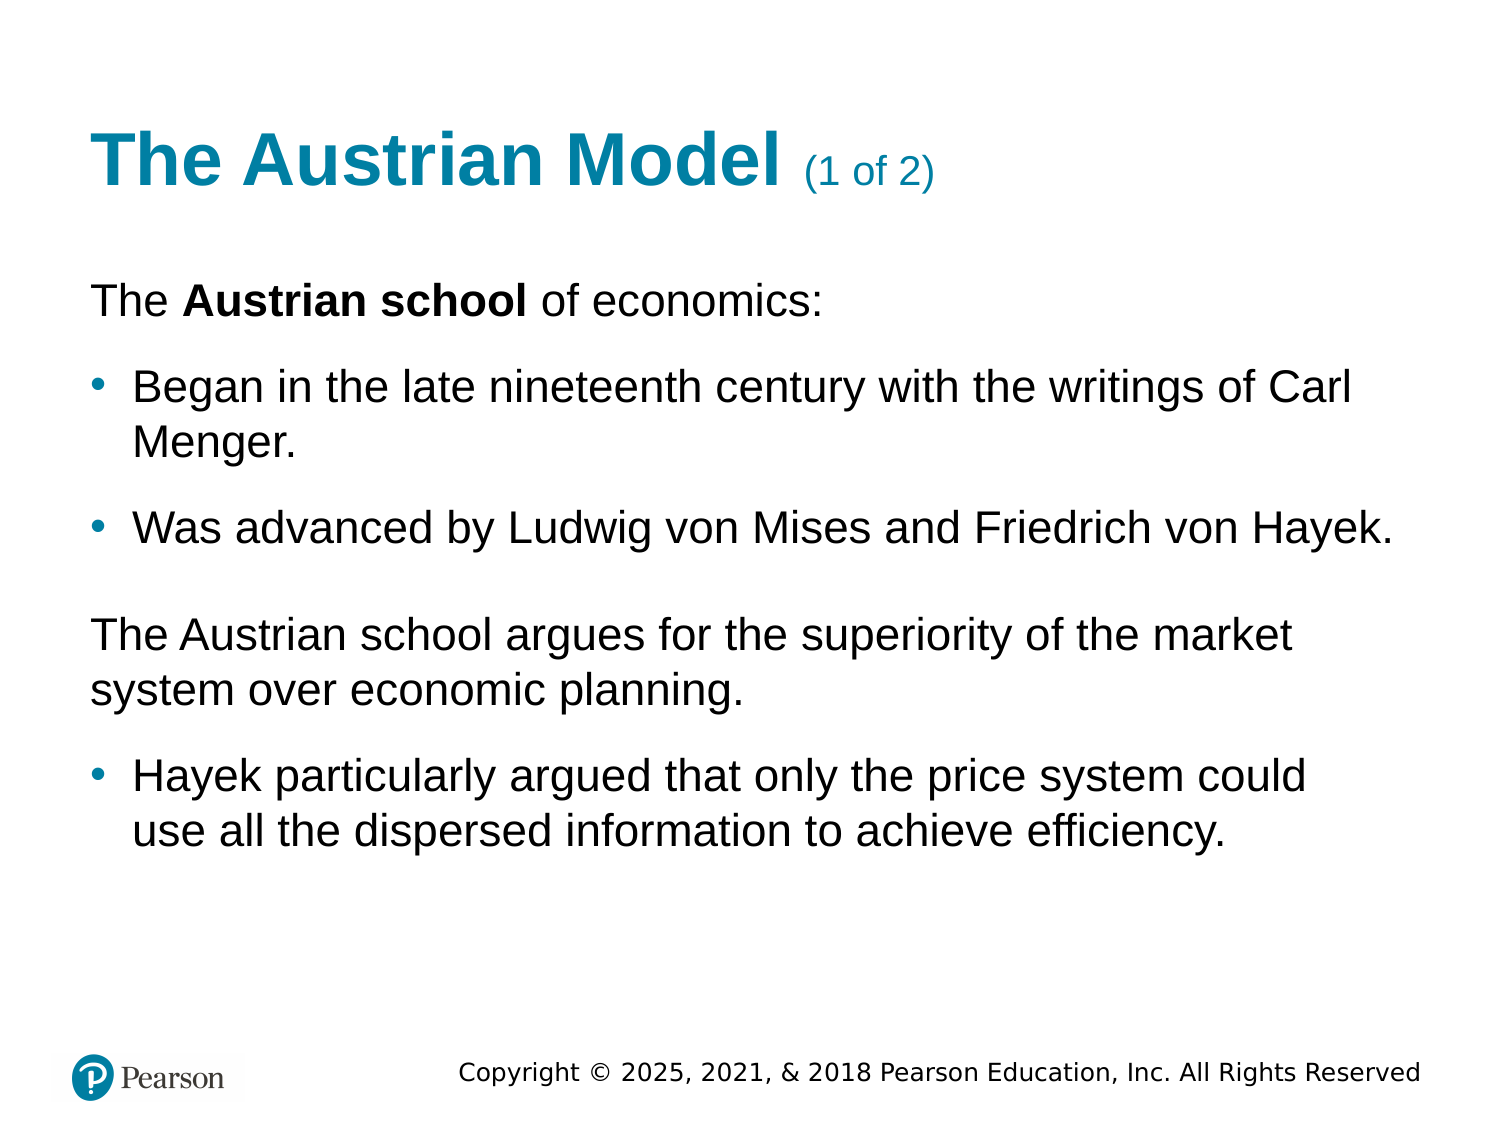

# The Austrian Model (1 of 2)
The Austrian school of economics:
Began in the late nineteenth century with the writings of Carl Menger.
Was advanced by Ludwig von Mises and Friedrich von Hayek.
The Austrian school argues for the superiority of the market system over economic planning.
Hayek particularly argued that only the price system could use all the dispersed information to achieve efficiency.